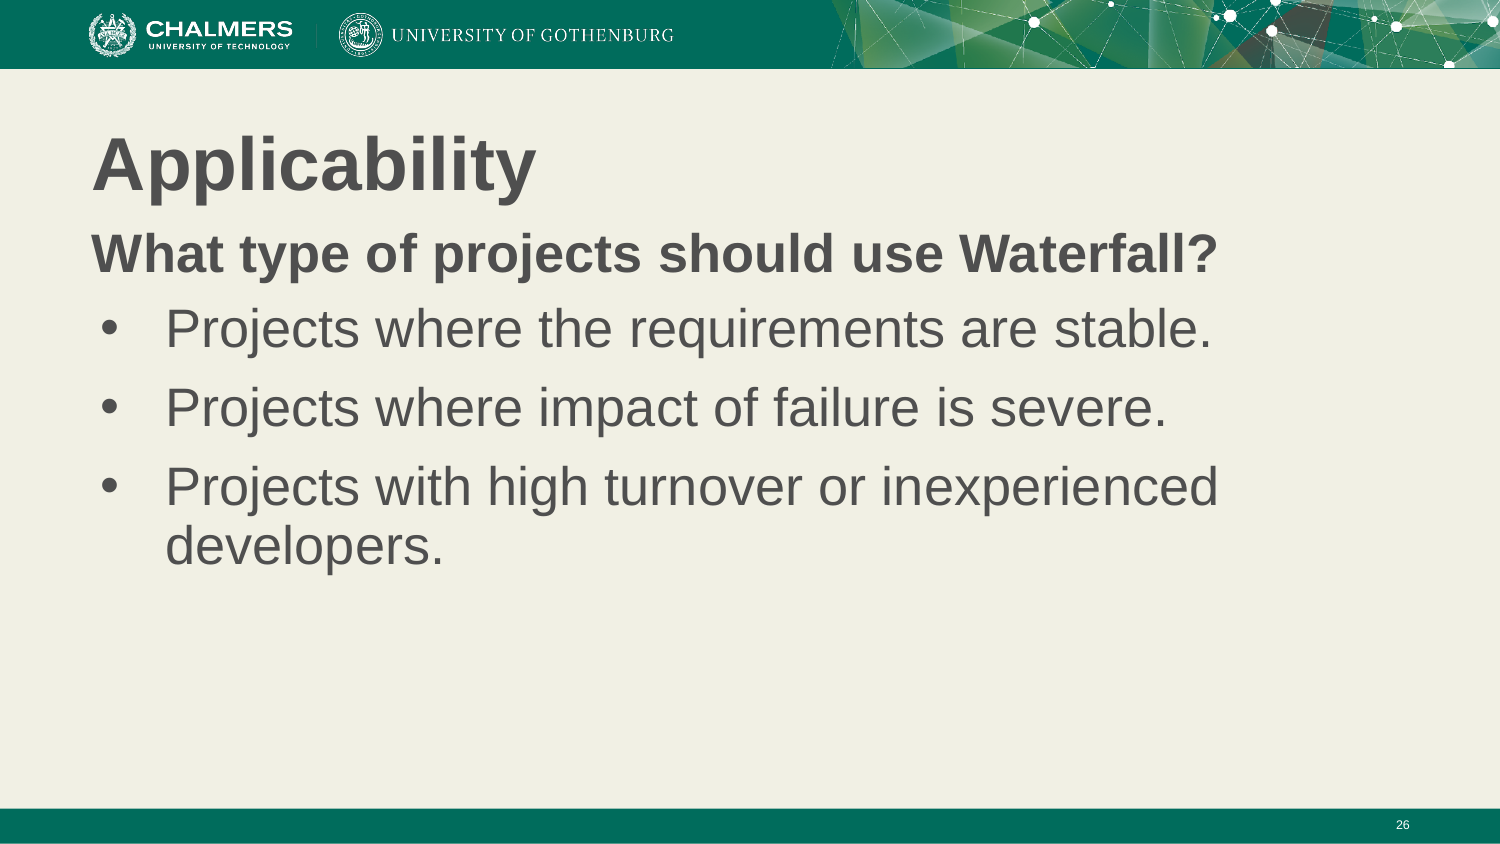

# Applicability
What type of projects should use Waterfall?

Projects where the requirements are stable.
Projects where impact of failure is severe.
Projects with high turnover or inexperienced developers.
26